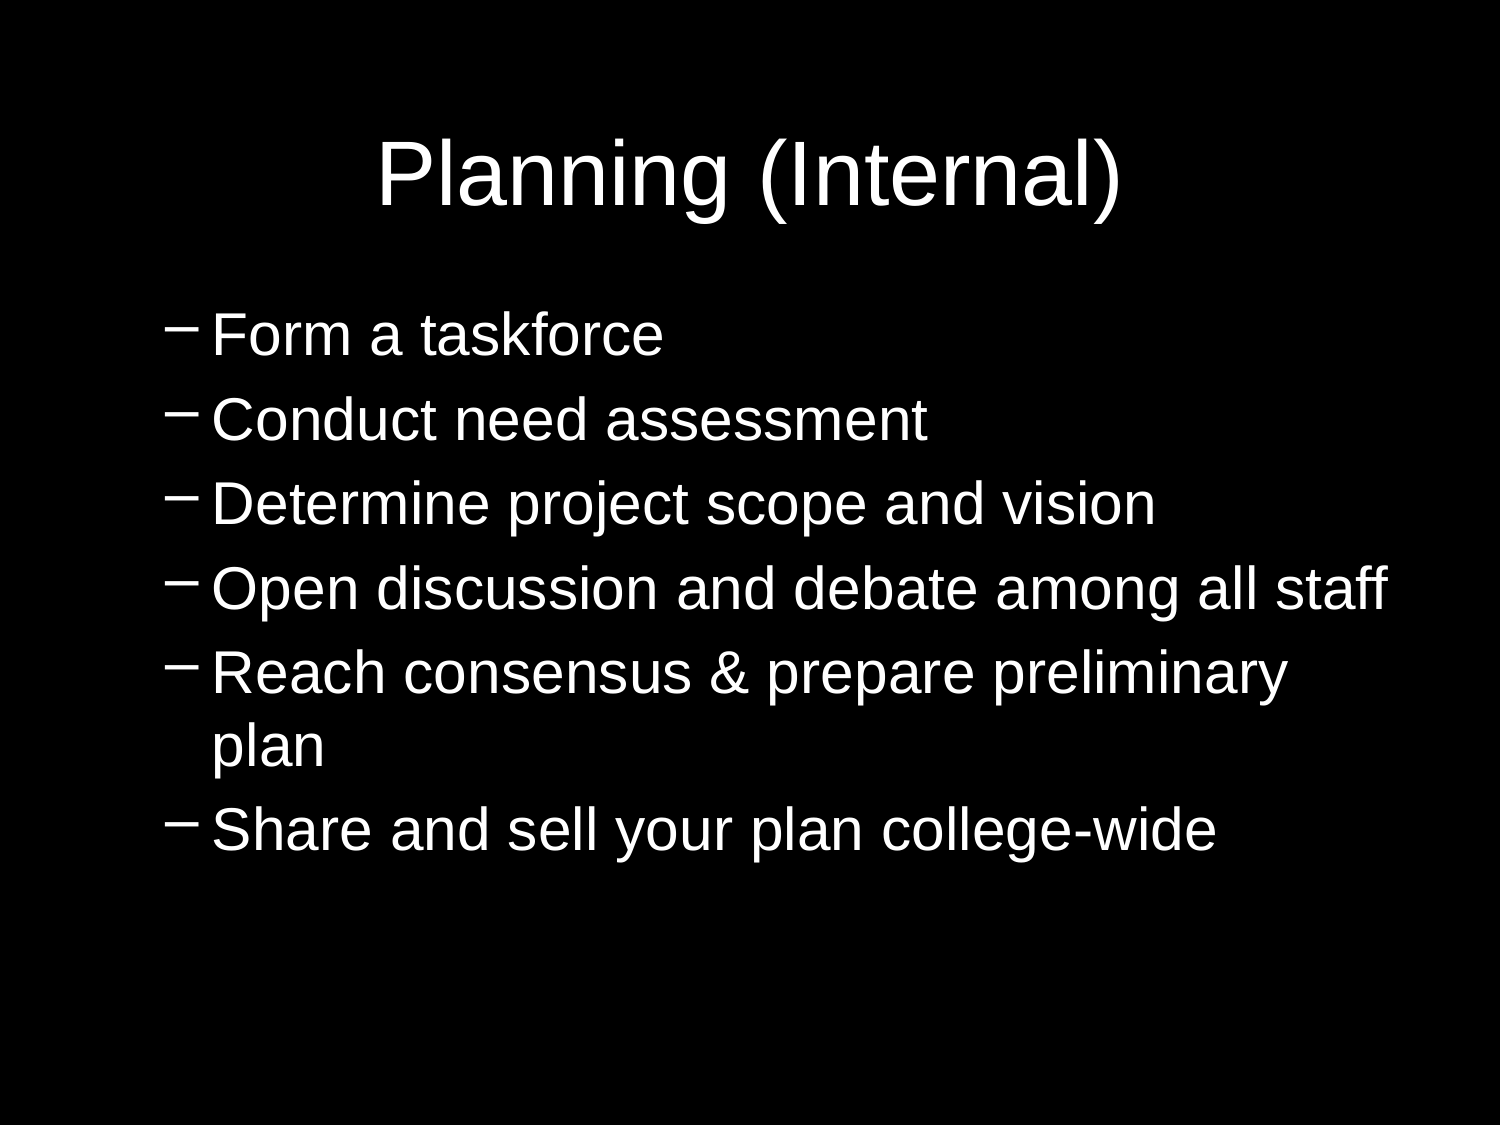

# Planning (Internal)
Form a taskforce
Conduct need assessment
Determine project scope and vision
Open discussion and debate among all staff
Reach consensus & prepare preliminary plan
Share and sell your plan college-wide